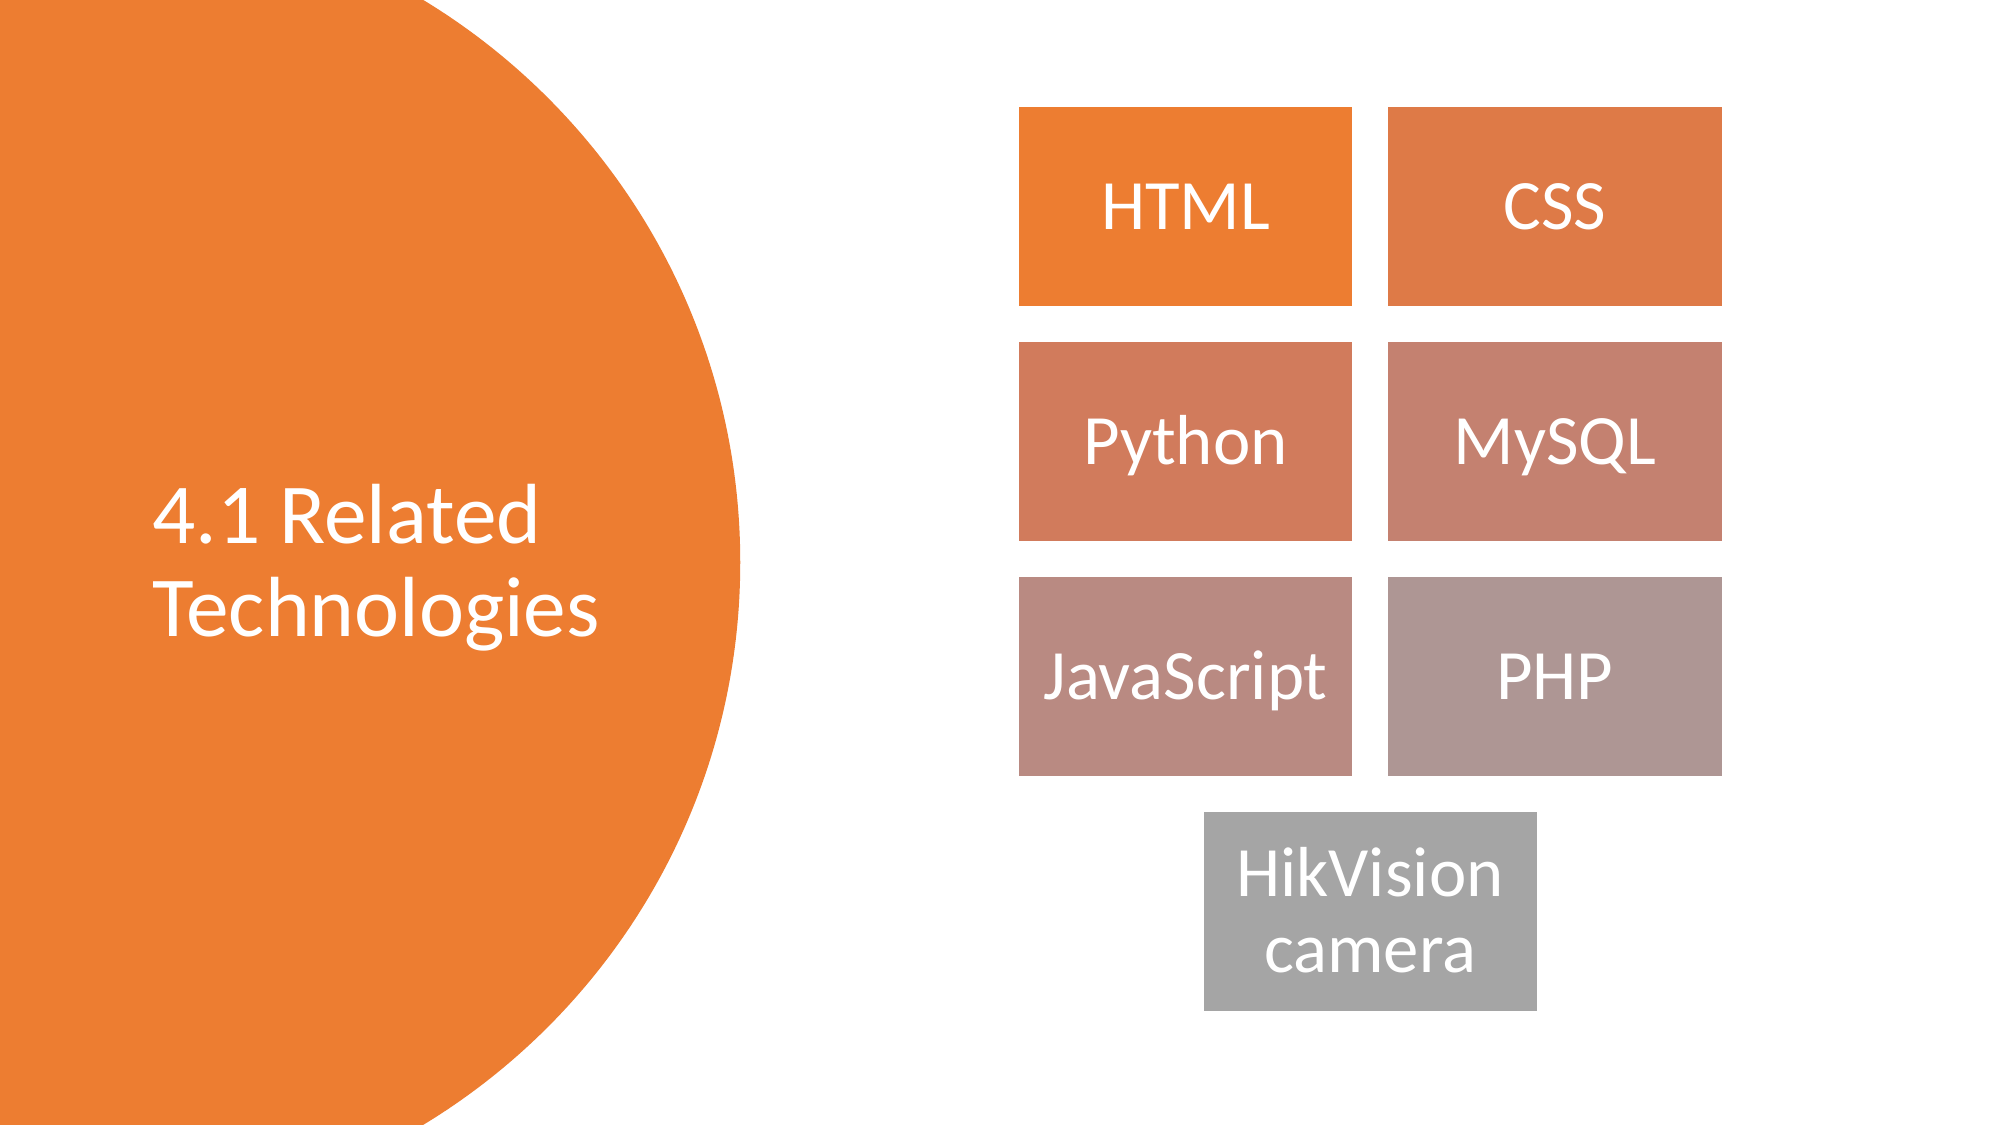

HTML
CSS
Python
MySQL
JavaScript
PHP
HikVision camera
# 4.1 Related Technologies